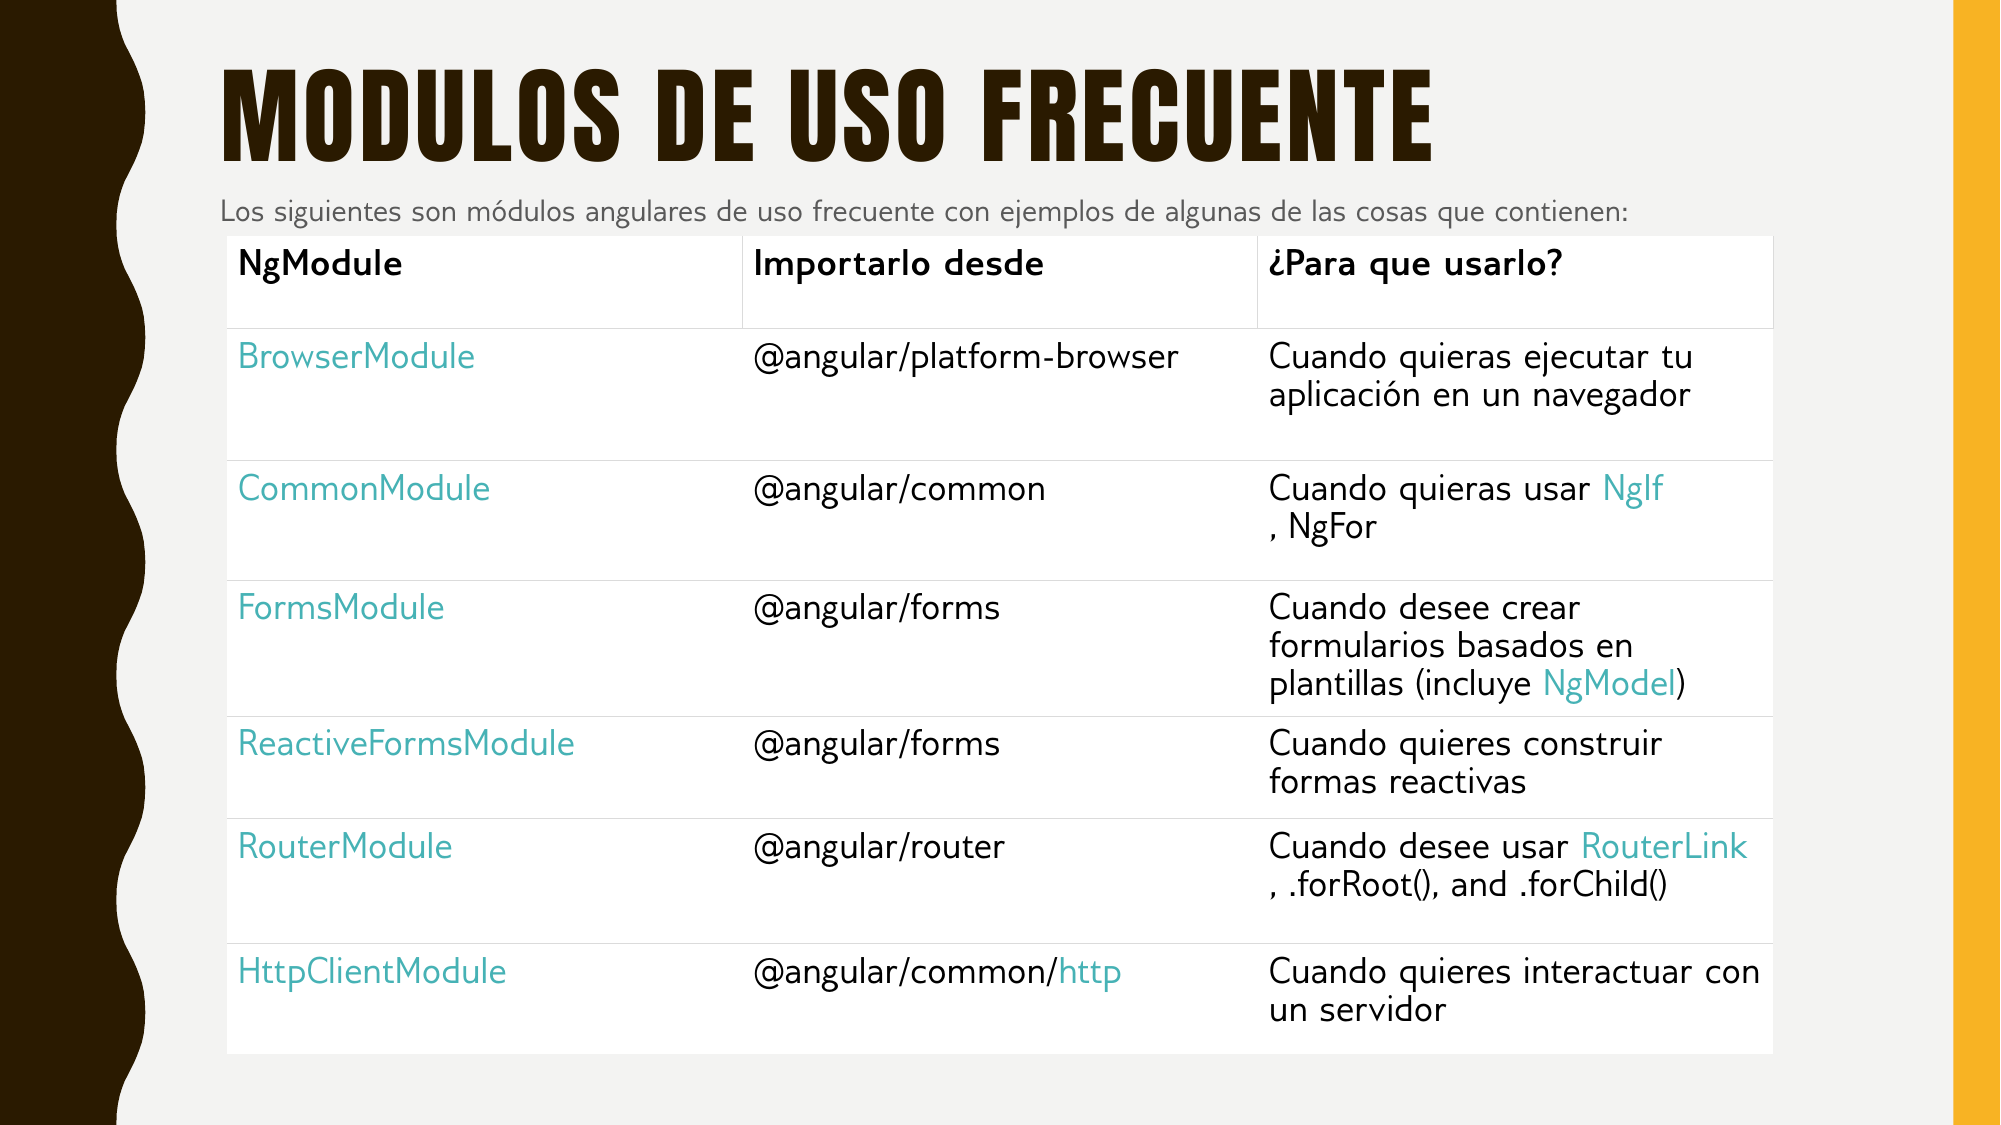

# MODULOS DE USO FRECUENTE
Los siguientes son módulos angulares de uso frecuente con ejemplos de algunas de las cosas que contienen:
| NgModule | Importarlo desde | ¿Para que usarlo? |
| --- | --- | --- |
| BrowserModule | @angular/platform-browser | Cuando quieras ejecutar tu aplicación en un navegador |
| CommonModule | @angular/common | Cuando quieras usar NgIf, NgFor |
| FormsModule | @angular/forms | Cuando desee crear formularios basados en plantillas (incluye NgModel) |
| ReactiveFormsModule | @angular/forms | Cuando quieres construir formas reactivas |
| RouterModule | @angular/router | Cuando desee usar RouterLink, .forRoot(), and .forChild() |
| HttpClientModule | @angular/common/http | Cuando quieres interactuar con un servidor |